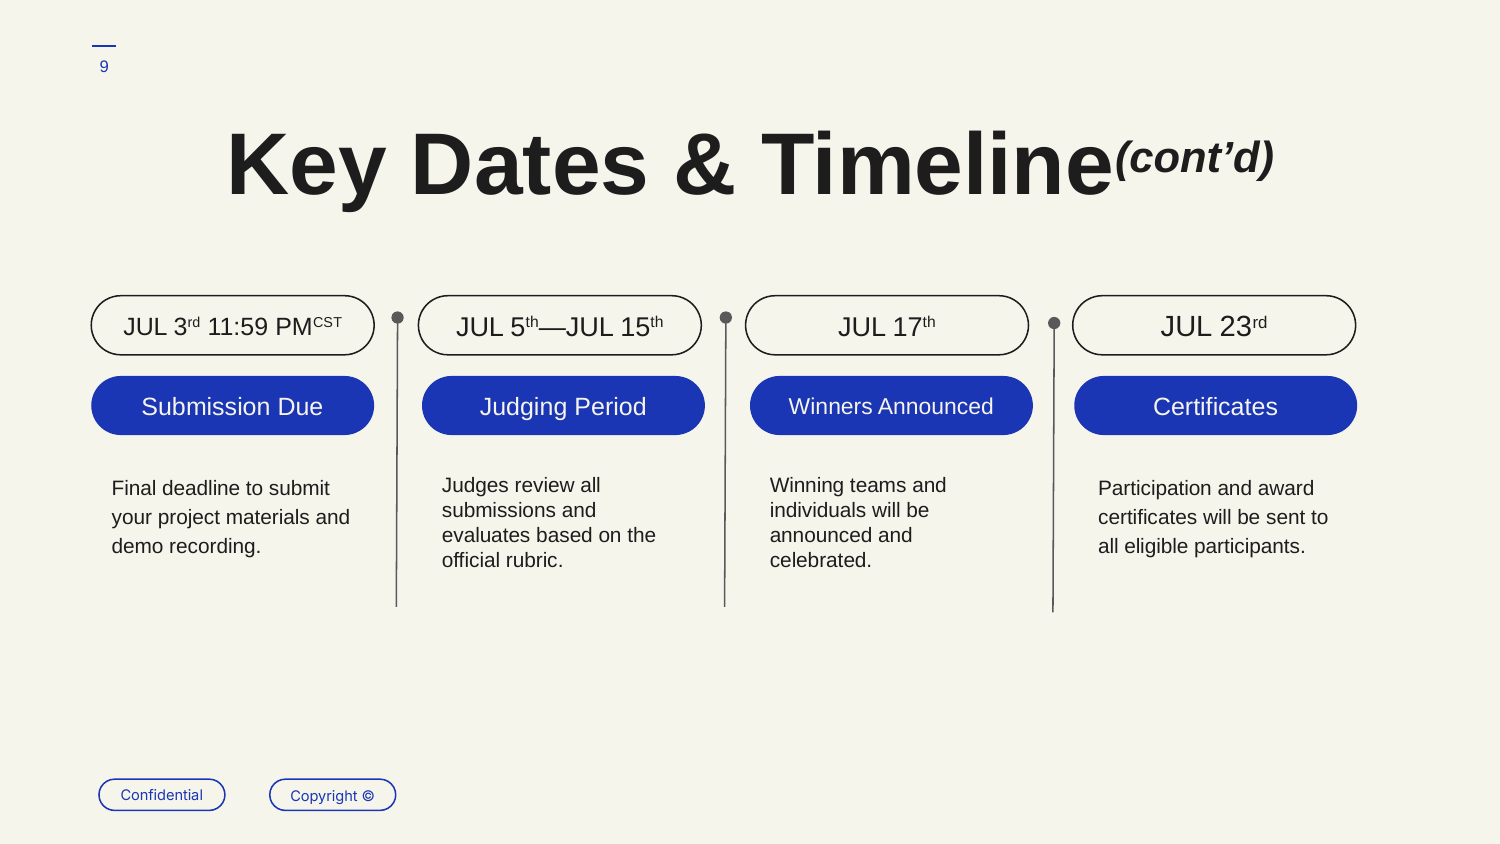

9
# Key Dates & Timeline(cont’d)
JUL 3rd 11:59 PMCST
JUL 5th—JUL 15th
JUL 17th
JUL 23rd
Submission Due
Judging Period
Winners Announced
Certificates
Final deadline to submit your project materials and demo recording.

Judges review all submissions and evaluates based on the official rubric.
Winning teams and individuals will be announced and celebrated.
Participation and award certificates will be sent to all eligible participants.